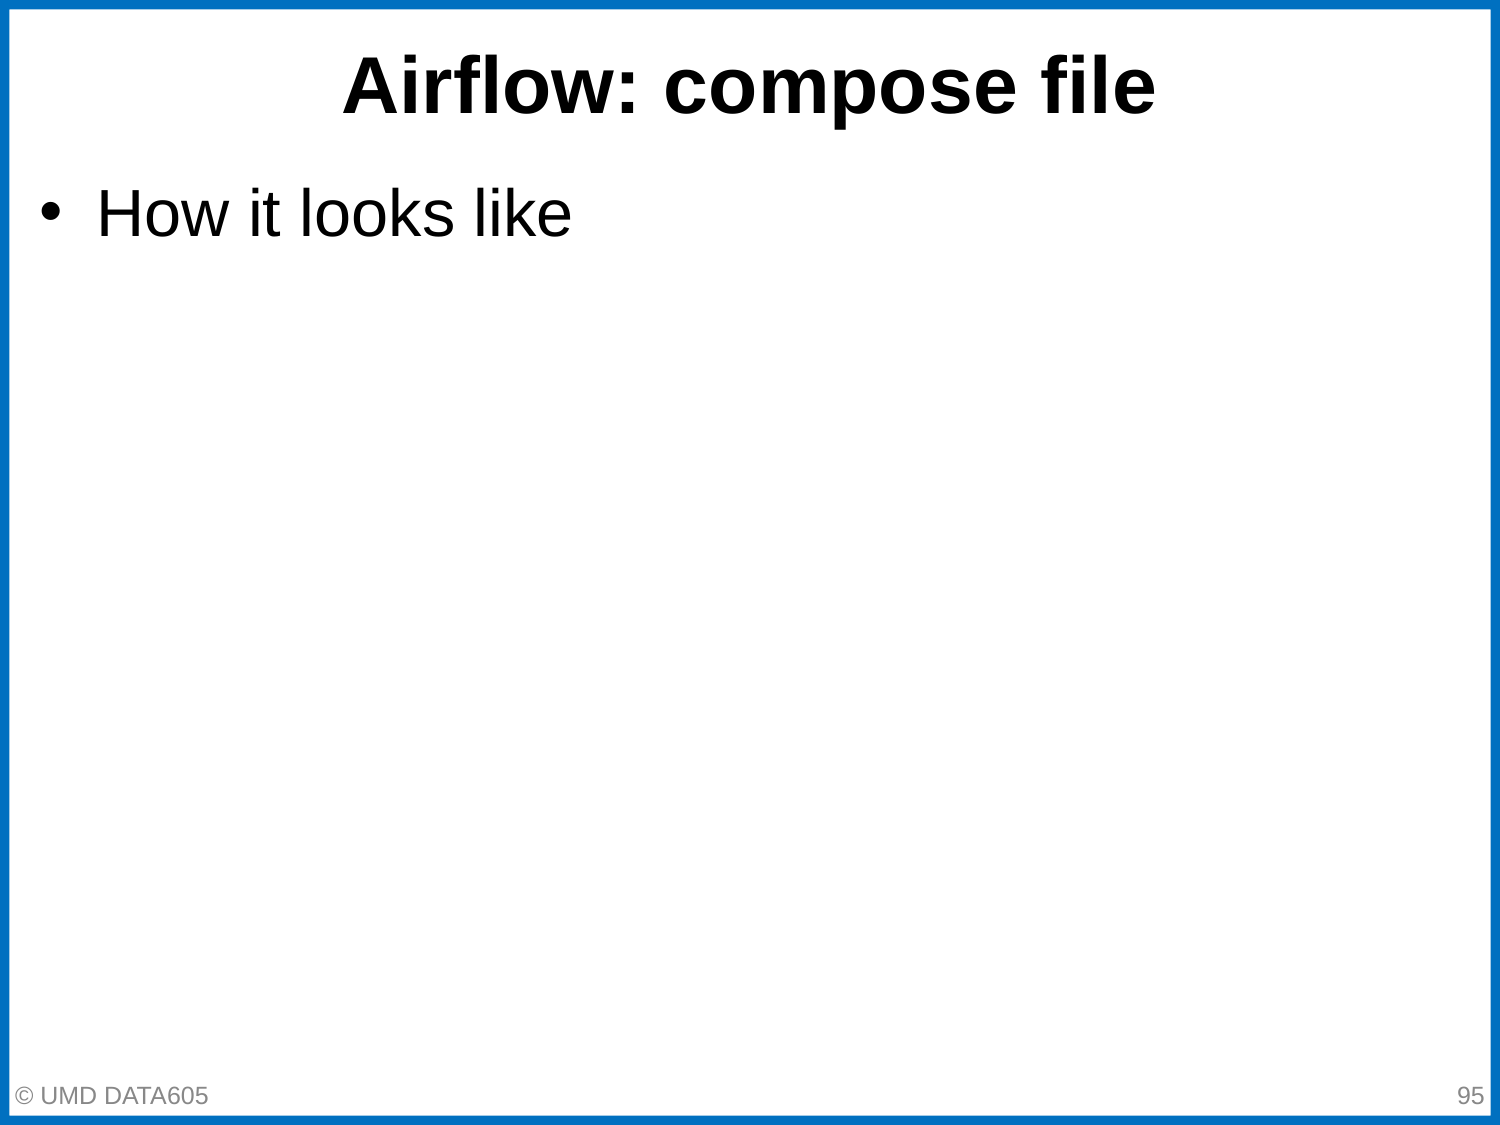

# Airflow: compose file
How it looks like
© UMD DATA605
95